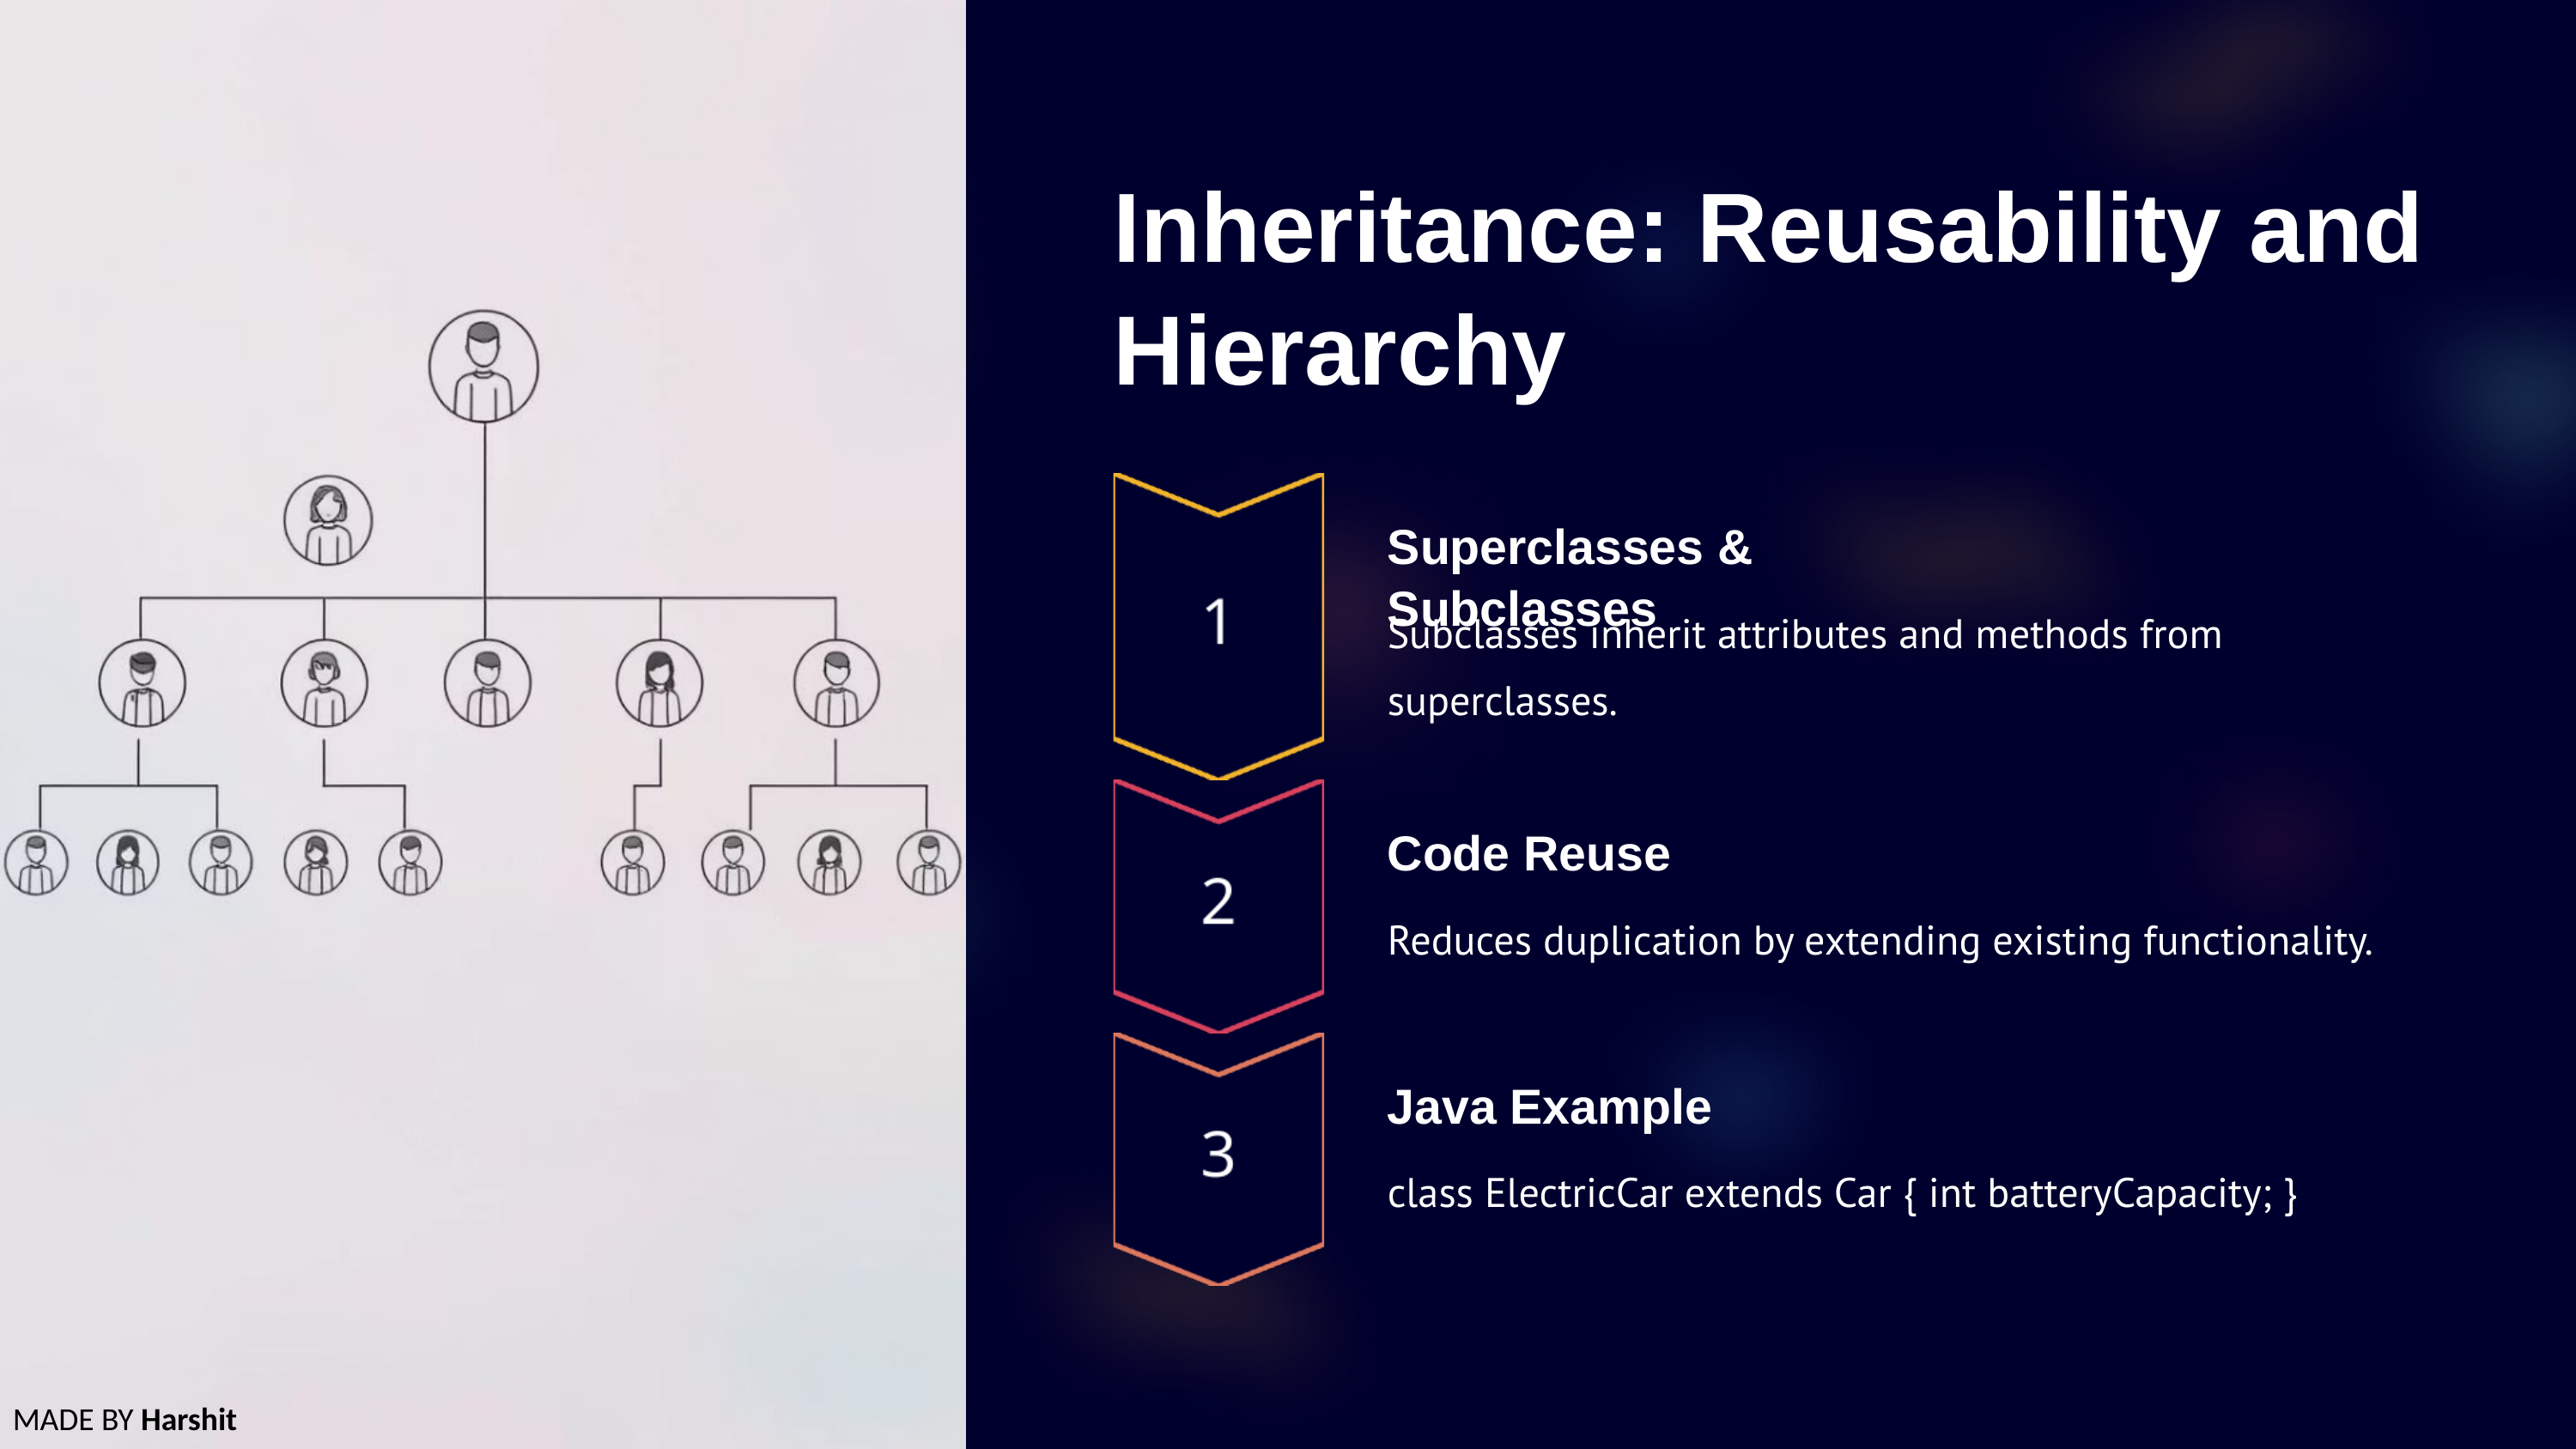

Inheritance: Reusability and Hierarchy

Superclasses & Subclasses
Subclasses inherit attributes and methods from superclasses.

Code Reuse
Reduces duplication by extending existing functionality.

Java Example
class ElectricCar extends Car { int batteryCapacity; }
MADE BY Harshit